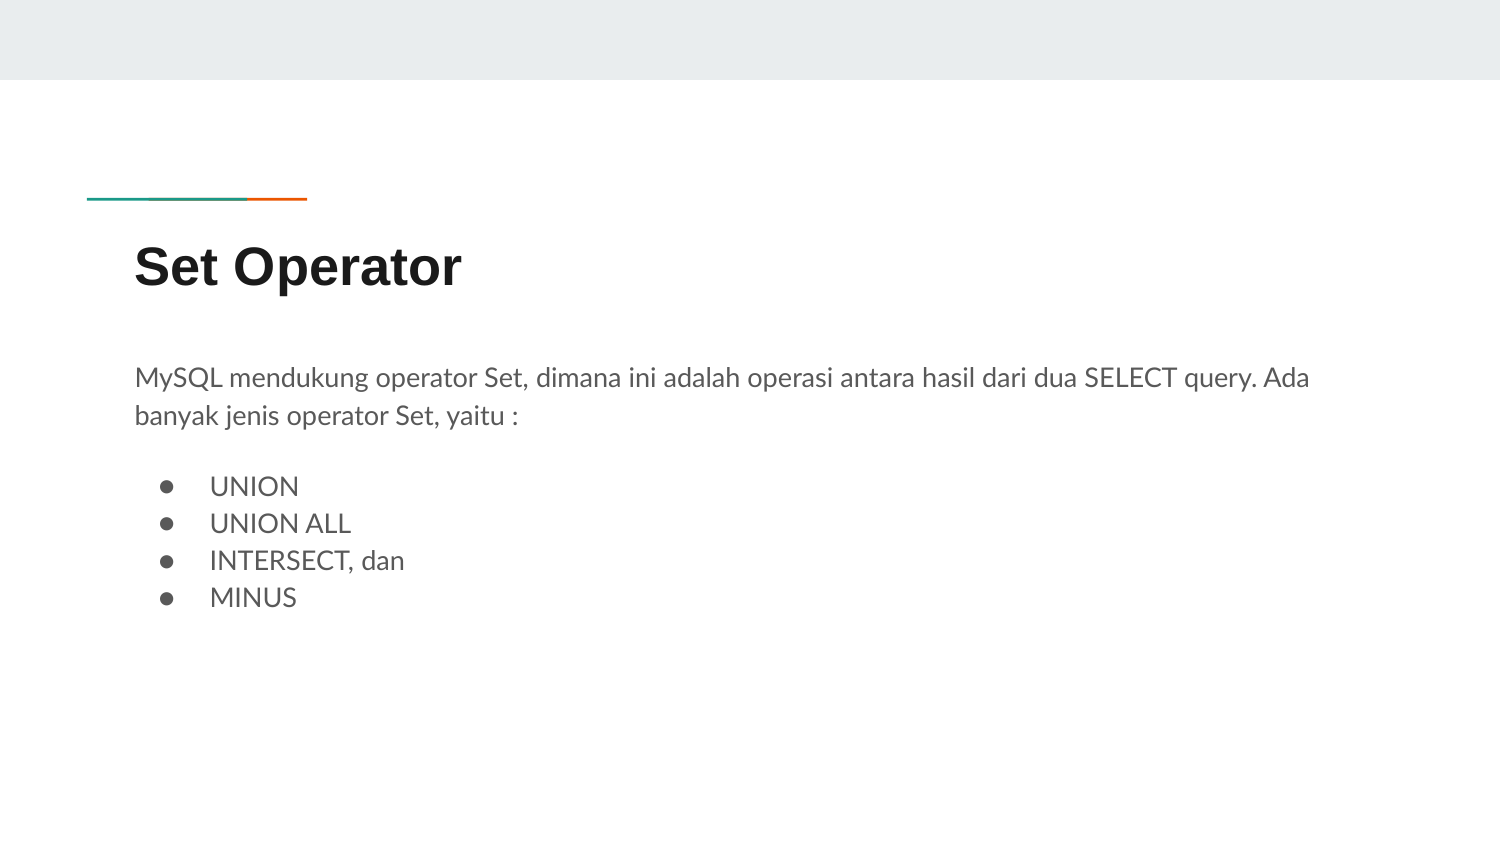

# Set Operator
MySQL mendukung operator Set, dimana ini adalah operasi antara hasil dari dua SELECT query. Ada banyak jenis operator Set, yaitu :
UNION
UNION ALL
INTERSECT, dan
MINUS